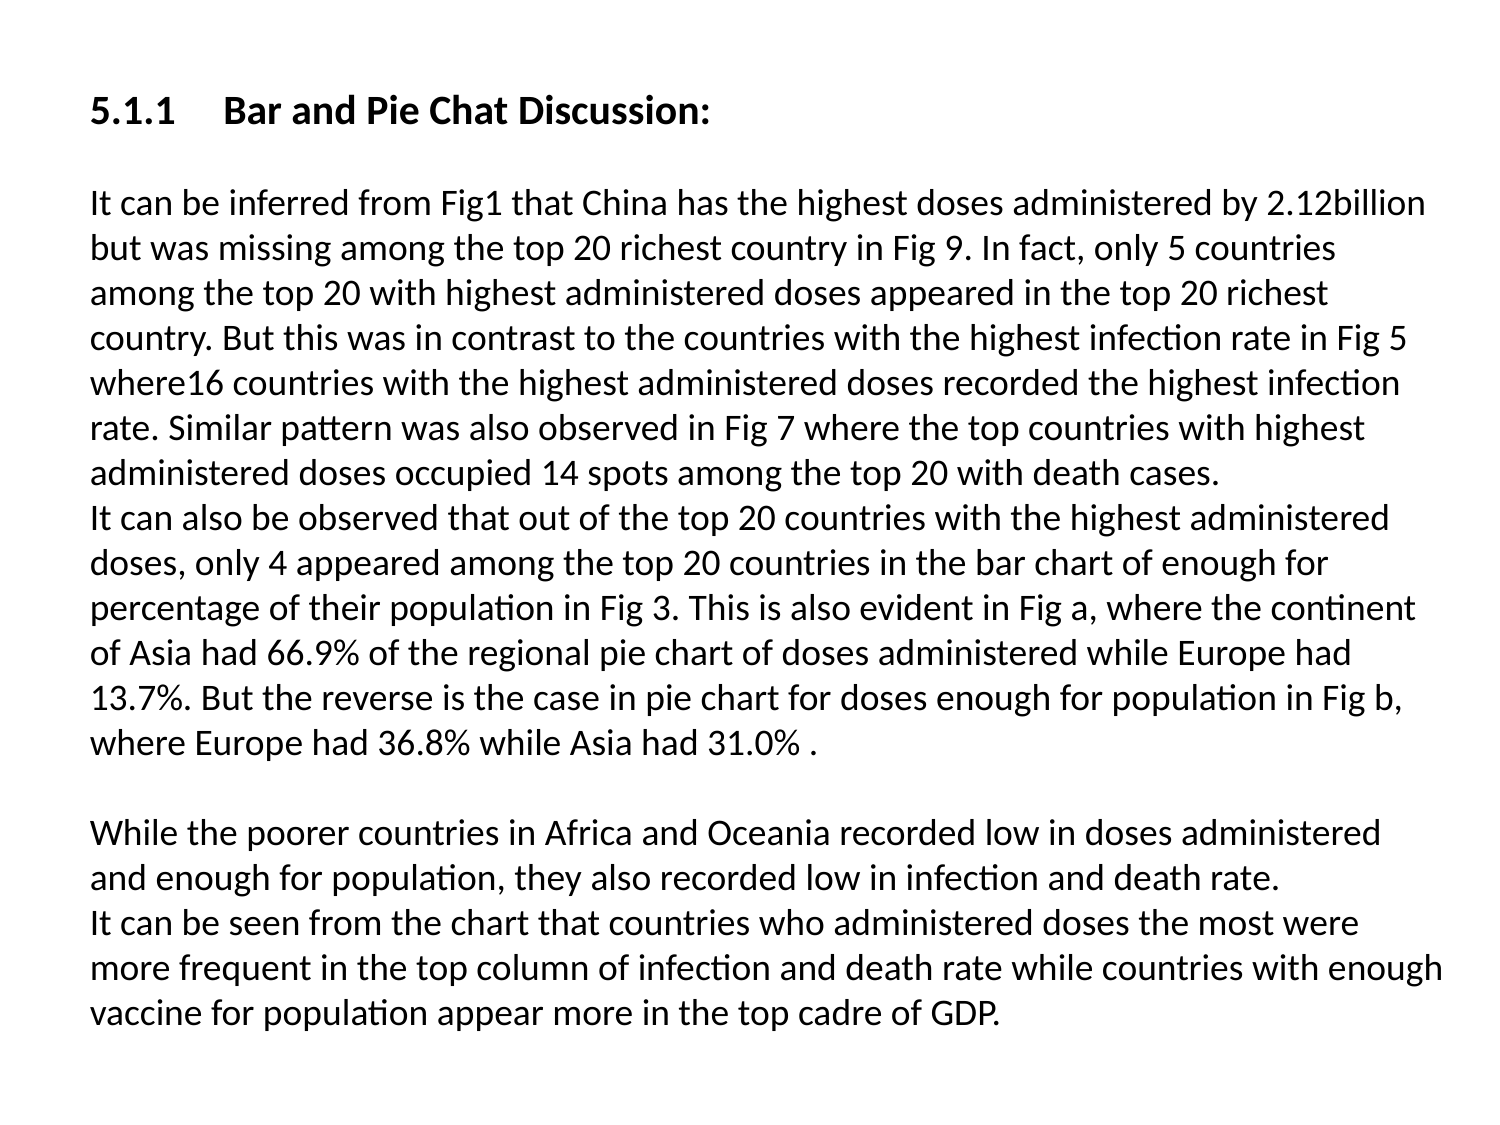

5.1.1     Bar and Pie Chat Discussion:

It can be inferred from Fig1 that China has the highest doses administered by 2.12billion but was missing among the top 20 richest country in Fig 9. In fact, only 5 countries among the top 20 with highest administered doses appeared in the top 20 richest country. But this was in contrast to the countries with the highest infection rate in Fig 5 where16 countries with the highest administered doses recorded the highest infection rate. Similar pattern was also observed in Fig 7 where the top countries with highest administered doses occupied 14 spots among the top 20 with death cases.
It can also be observed that out of the top 20 countries with the highest administered doses, only 4 appeared among the top 20 countries in the bar chart of enough for percentage of their population in Fig 3. This is also evident in Fig a, where the continent of Asia had 66.9% of the regional pie chart of doses administered while Europe had 13.7%. But the reverse is the case in pie chart for doses enough for population in Fig b, where Europe had 36.8% while Asia had 31.0% .

While the poorer countries in Africa and Oceania recorded low in doses administered and enough for population, they also recorded low in infection and death rate.
It can be seen from the chart that countries who administered doses the most were more frequent in the top column of infection and death rate while countries with enough vaccine for population appear more in the top cadre of GDP.